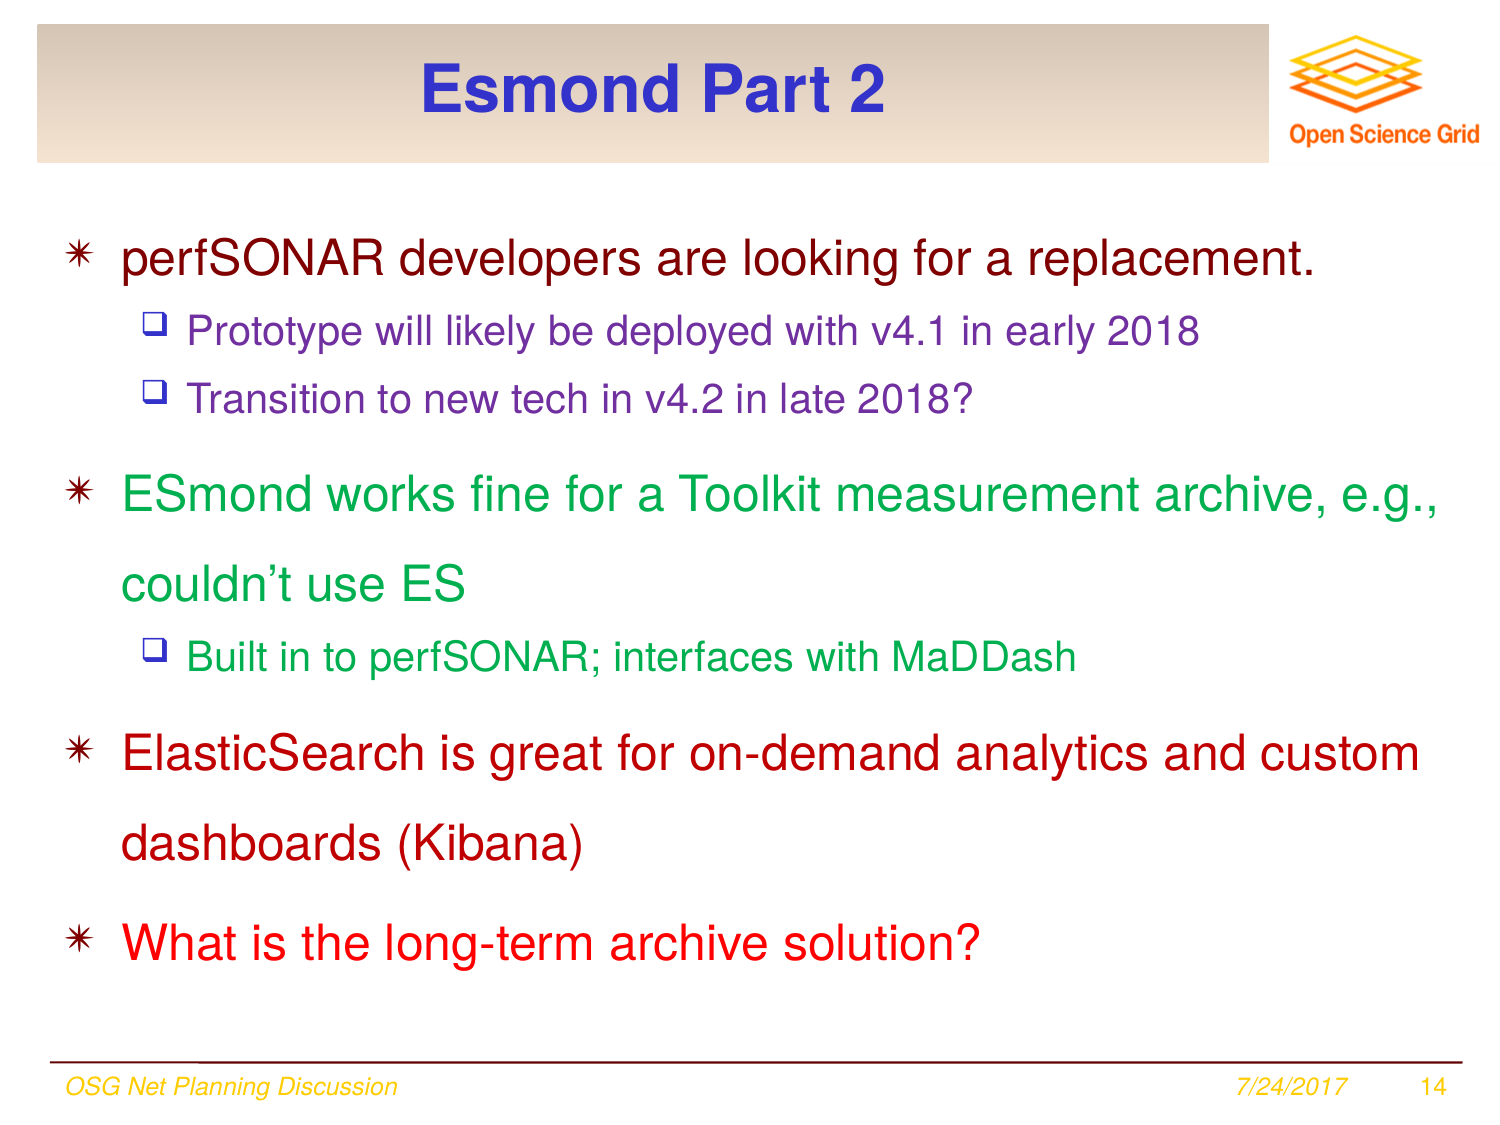

# Esmond Part 2
perfSONAR developers are looking for a replacement.
Prototype will likely be deployed with v4.1 in early 2018
Transition to new tech in v4.2 in late 2018?
ESmond works fine for a Toolkit measurement archive, e.g., couldn’t use ES
Built in to perfSONAR; interfaces with MaDDash
ElasticSearch is great for on-demand analytics and custom dashboards (Kibana)
What is the long-term archive solution?
OSG Net Planning Discussion
7/24/2017
14